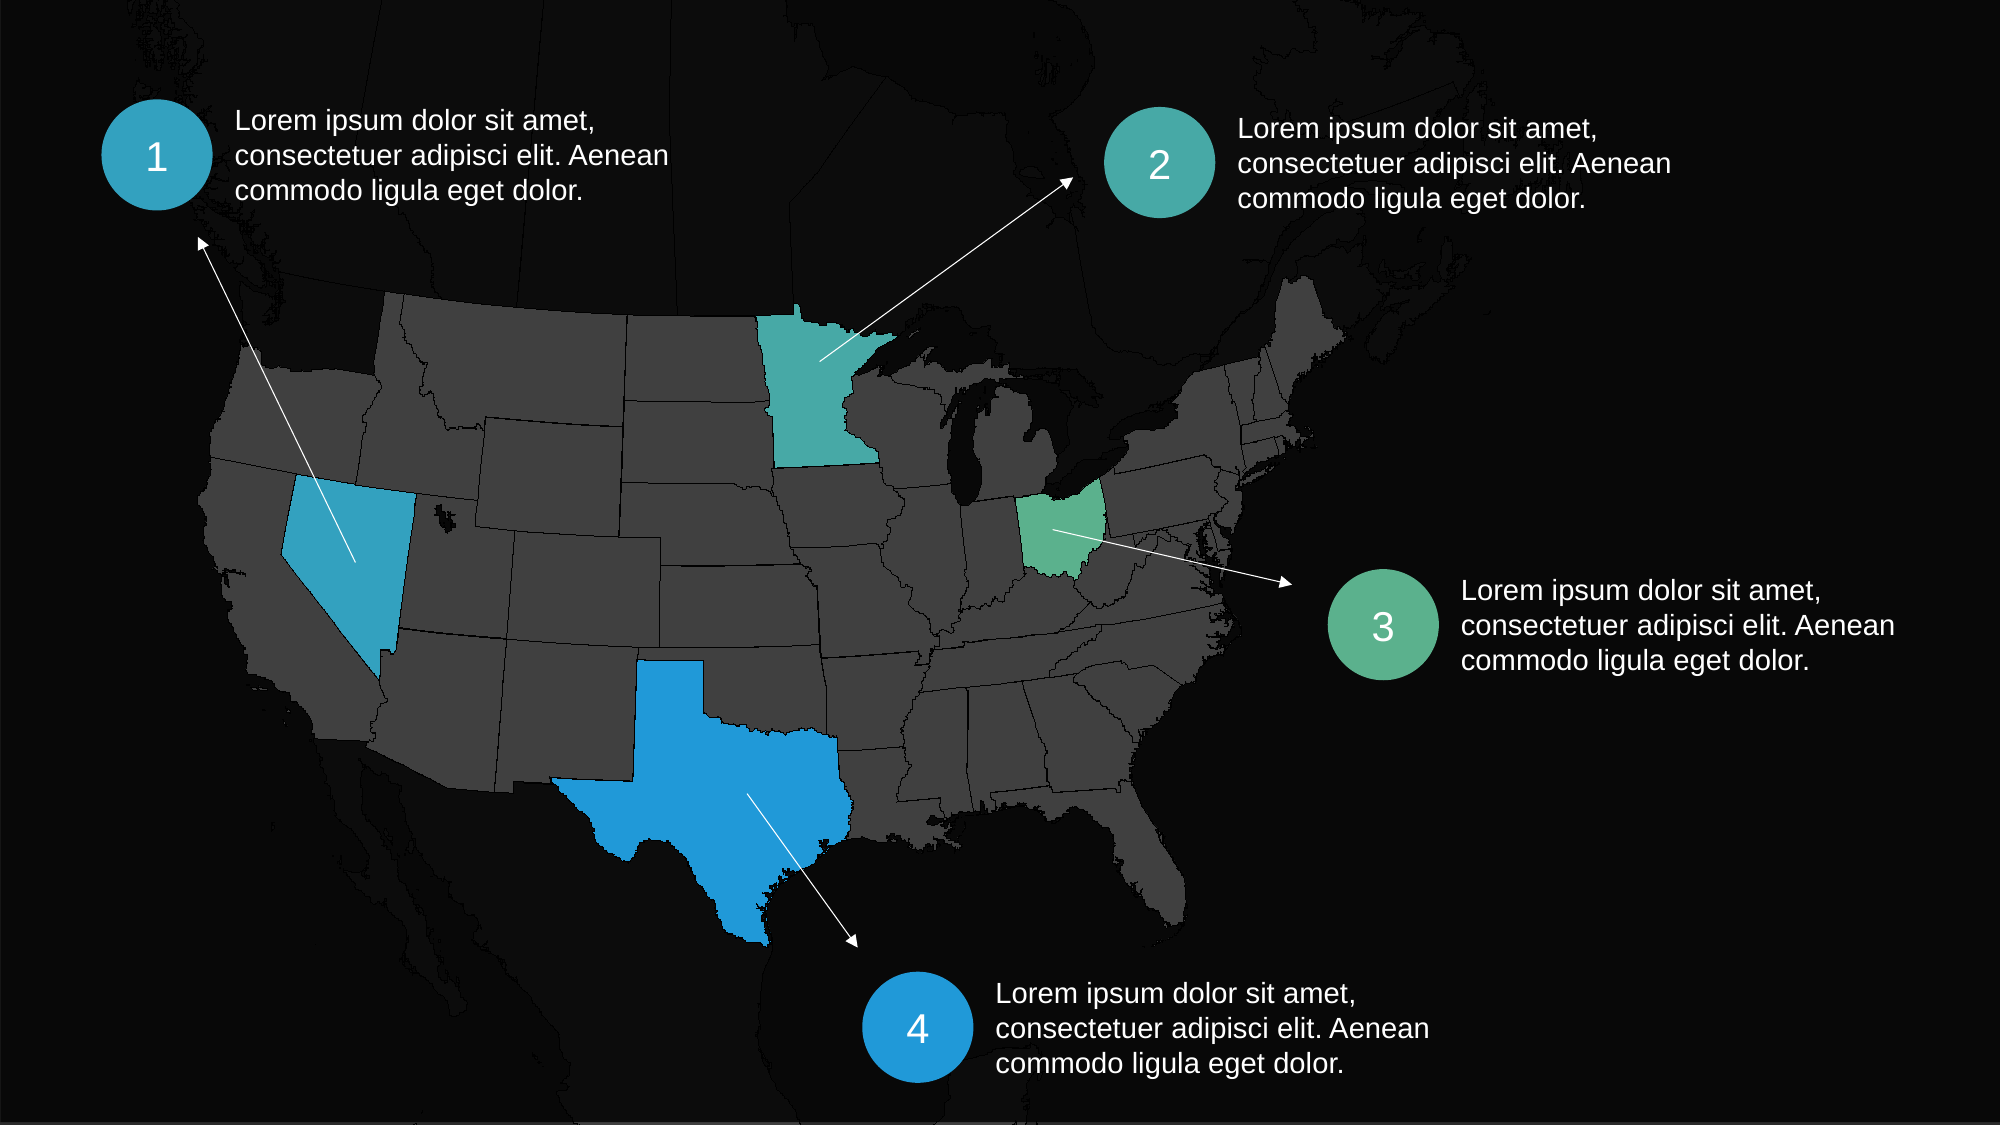

Lorem ipsum dolor sit amet, consectetuer adipisci elit. Aenean commodo ligula eget dolor.
1
Lorem ipsum dolor sit amet, consectetuer adipisci elit. Aenean commodo ligula eget dolor.
2

Lorem ipsum dolor sit amet, consectetuer adipisci elit. Aenean commodo ligula eget dolor.
3
Lorem ipsum dolor sit amet, consectetuer adipisci elit. Aenean commodo ligula eget dolor.
4